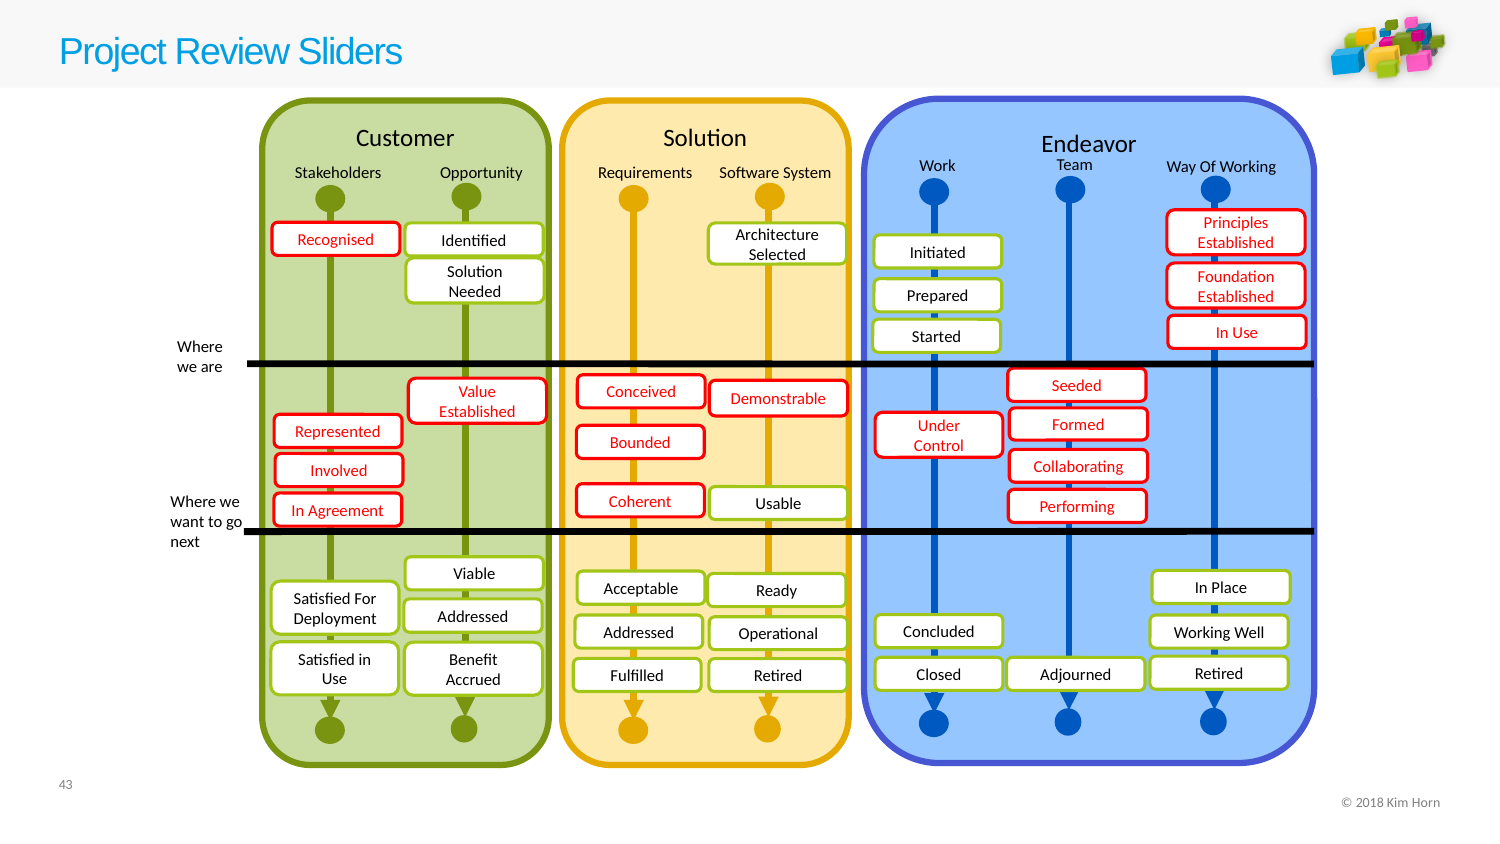

# Project Review Sliders
Endeavor
Team
Work
Way Of Working

Customer
Opportunity
Stakeholders

Solution
Software System
Requirements

Principles Established
Recognised
Architecture Selected
Identified
Initiated
Solution Needed
Foundation Established
Prepared
In Use
Started
Where we are
Seeded
Conceived
Value Established
Demonstrable
Formed
Under Control
Represented
Bounded
Collaborating
Involved
Where we want to go next
Coherent
Usable
Performing
In Agreement
Viable
In Place
Acceptable
Ready
Satisfied For Deployment
Addressed
Concluded
Addressed
Working Well
Operational
Satisfied in Use
Benefit Accrued
Retired
Closed
Adjourned
Fulfilled
Retired